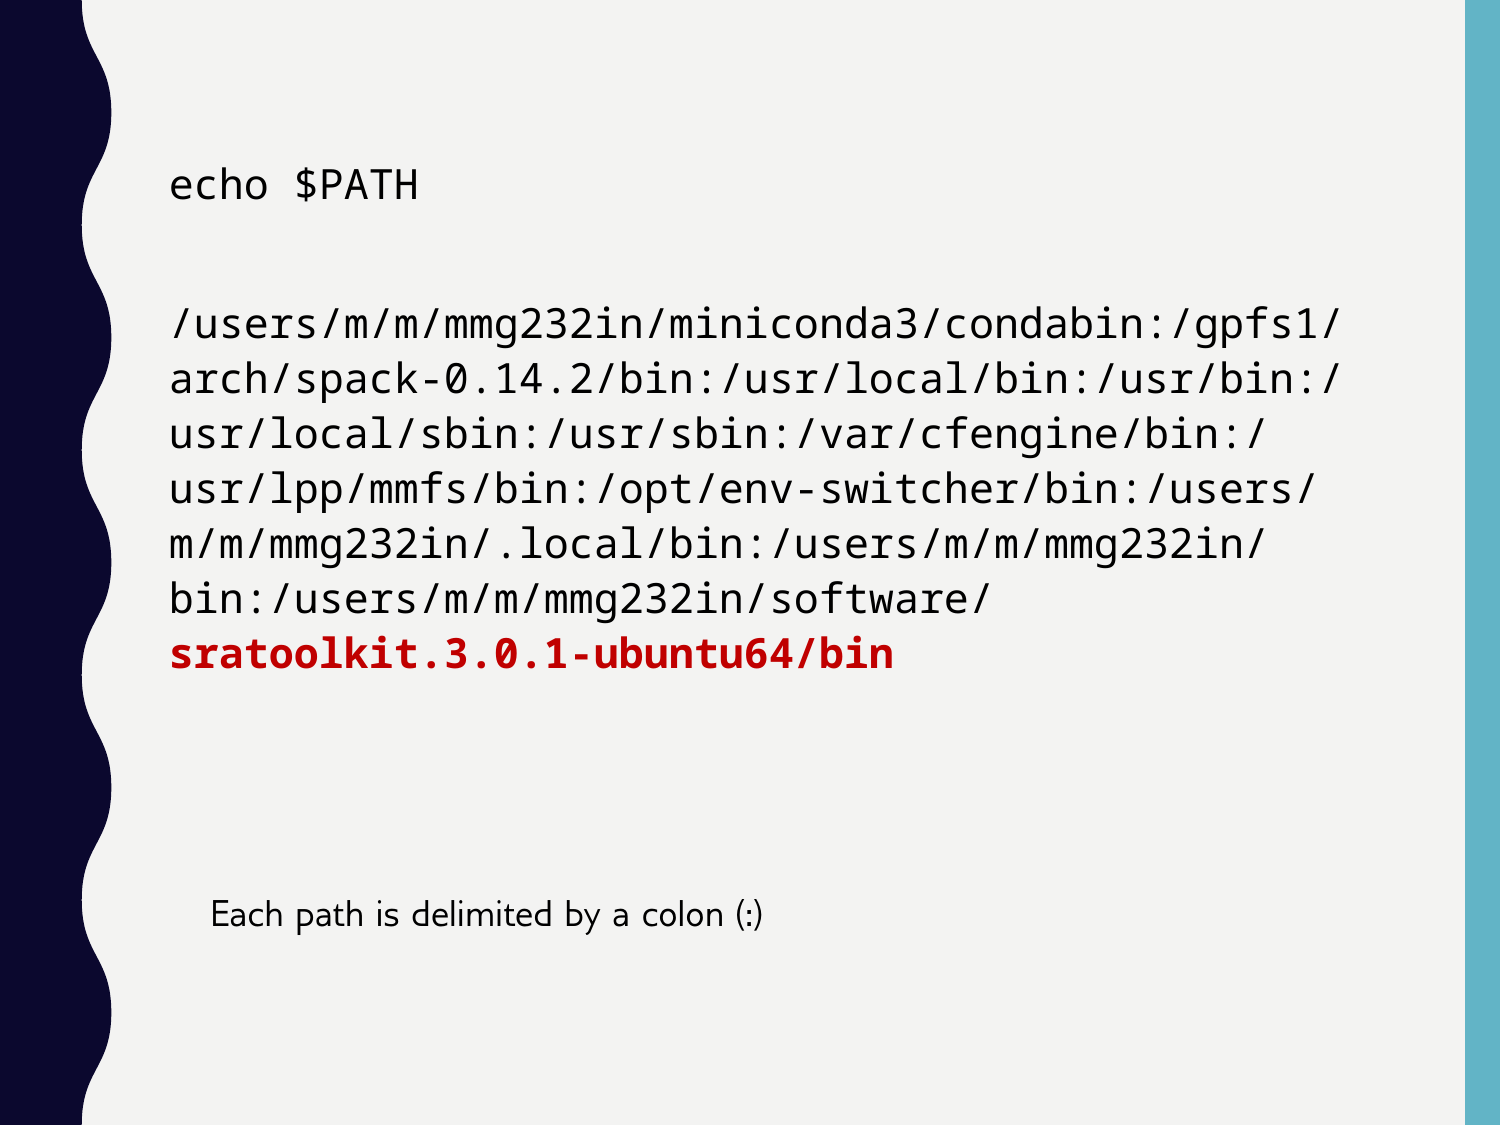

echo $PATH

/users/m/m/mmg232in/miniconda3/condabin:/gpfs1/arch/spack-0.14.2/bin:/usr/local/bin:/usr/bin:/usr/local/sbin:/usr/sbin:/var/cfengine/bin:/usr/lpp/mmfs/bin:/opt/env-switcher/bin:/users/m/m/mmg232in/.local/bin:/users/m/m/mmg232in/bin:/users/m/m/mmg232in/software/sratoolkit.3.0.1-ubuntu64/bin

Each path is delimited by a colon (:)